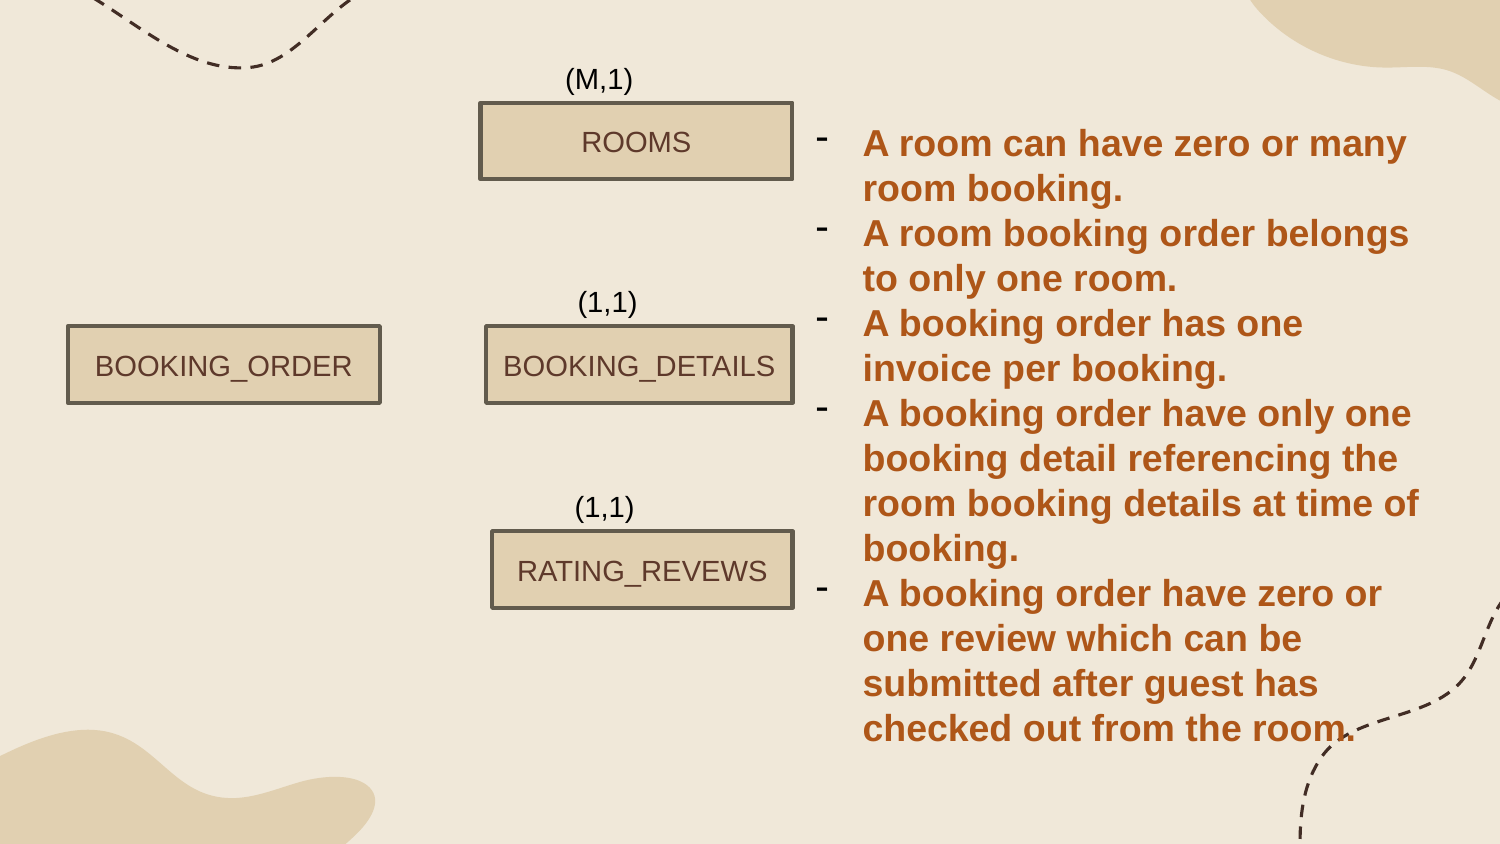

(M,1)
ROOMS
A room can have zero or many room booking.
A room booking order belongs to only one room.
A booking order has one invoice per booking.
A booking order have only one booking detail referencing the room booking details at time of booking.
A booking order have zero or one review which can be submitted after guest has checked out from the room.
(1,1)
BOOKING_ORDER
BOOKING_DETAILS
(1,1)
RATING_REVEWS